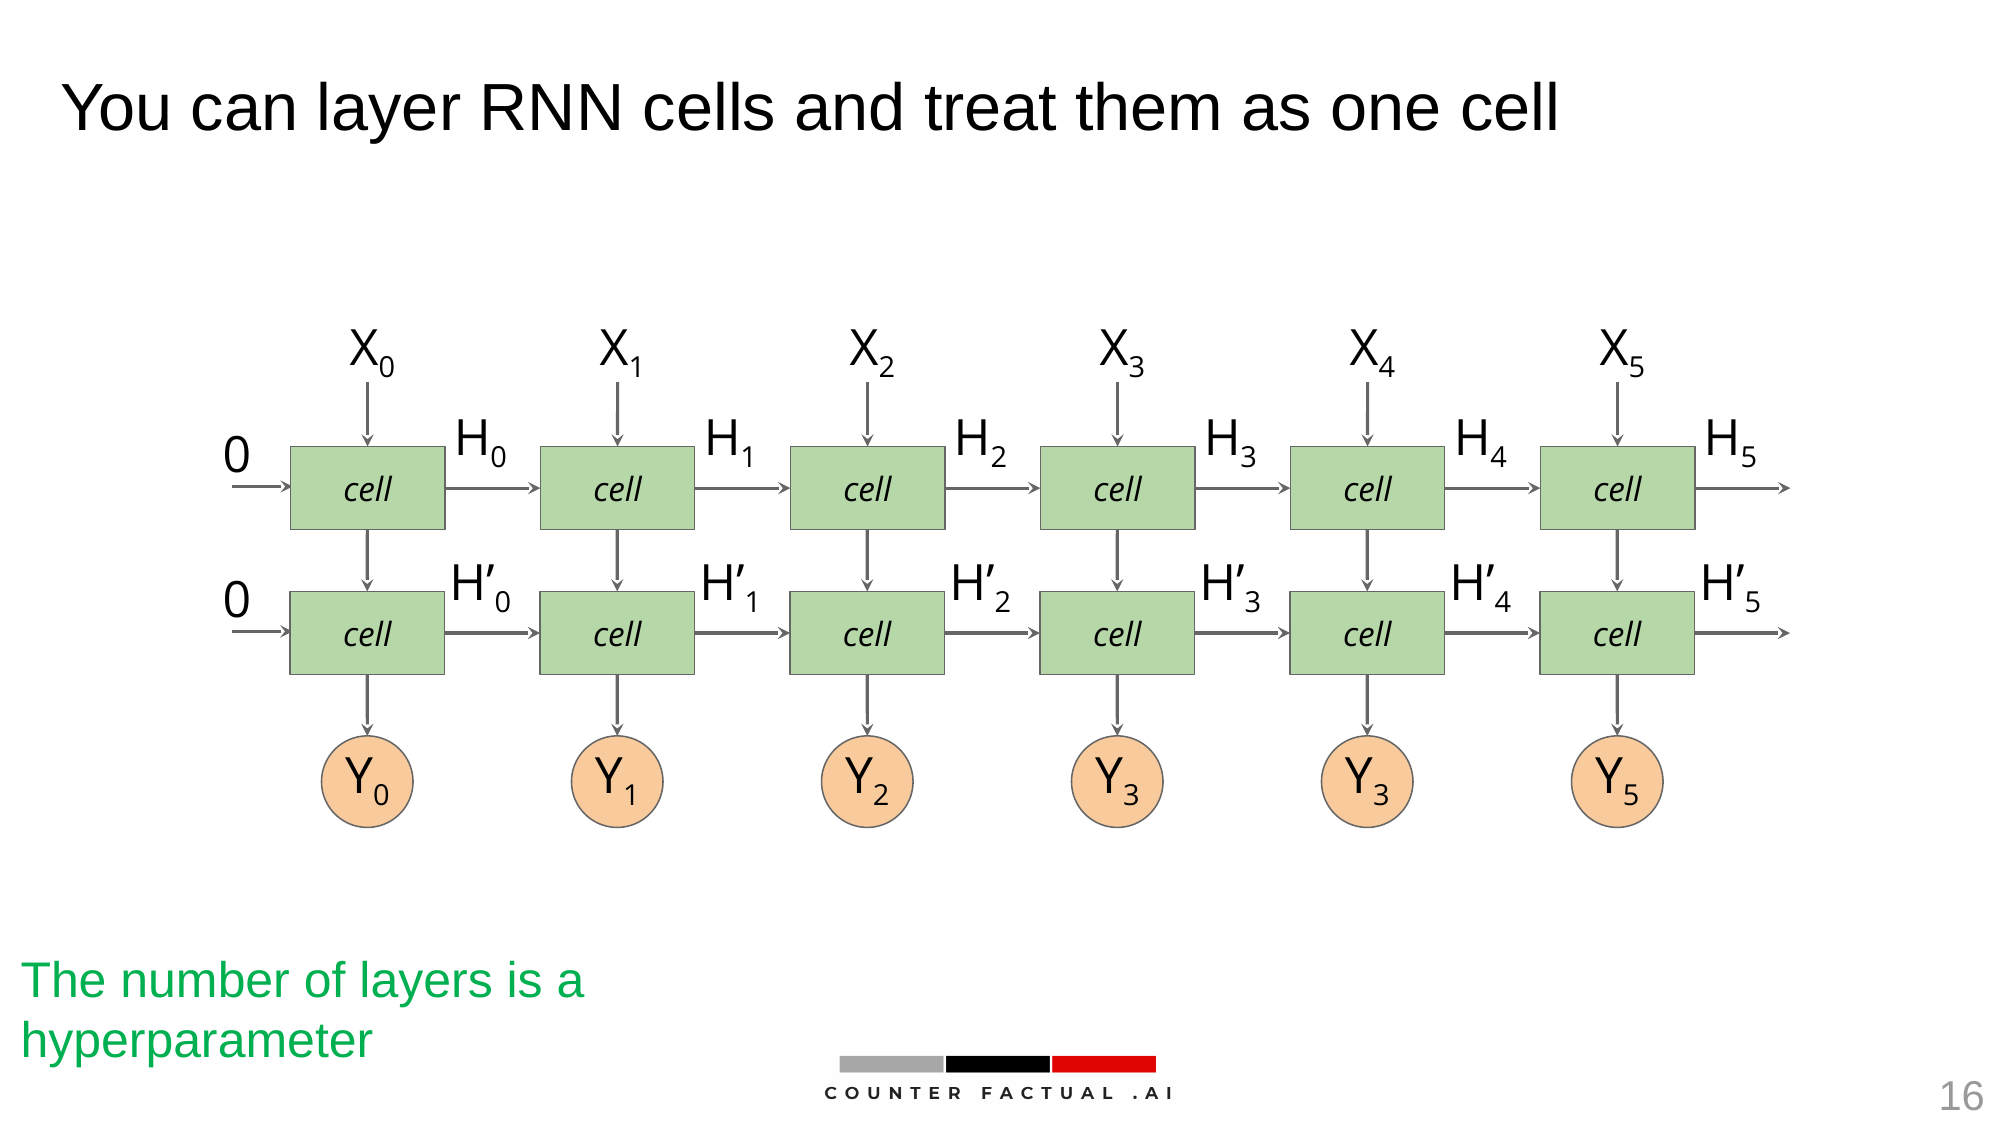

# You can layer RNN cells and treat them as one cell
X0
H0
cell

H’0
cell
Y0

X1
H1
cell

H’1
cell
Y1

X2
H2
cell

H’2
cell
Y2

X3
H3
cell

H’3
cell
Y3

X4
H4
cell

H’4
cell
Y3

X5
H5
cell

H’5
cell
Y5

0
0
The number of layers is a hyperparameter
16